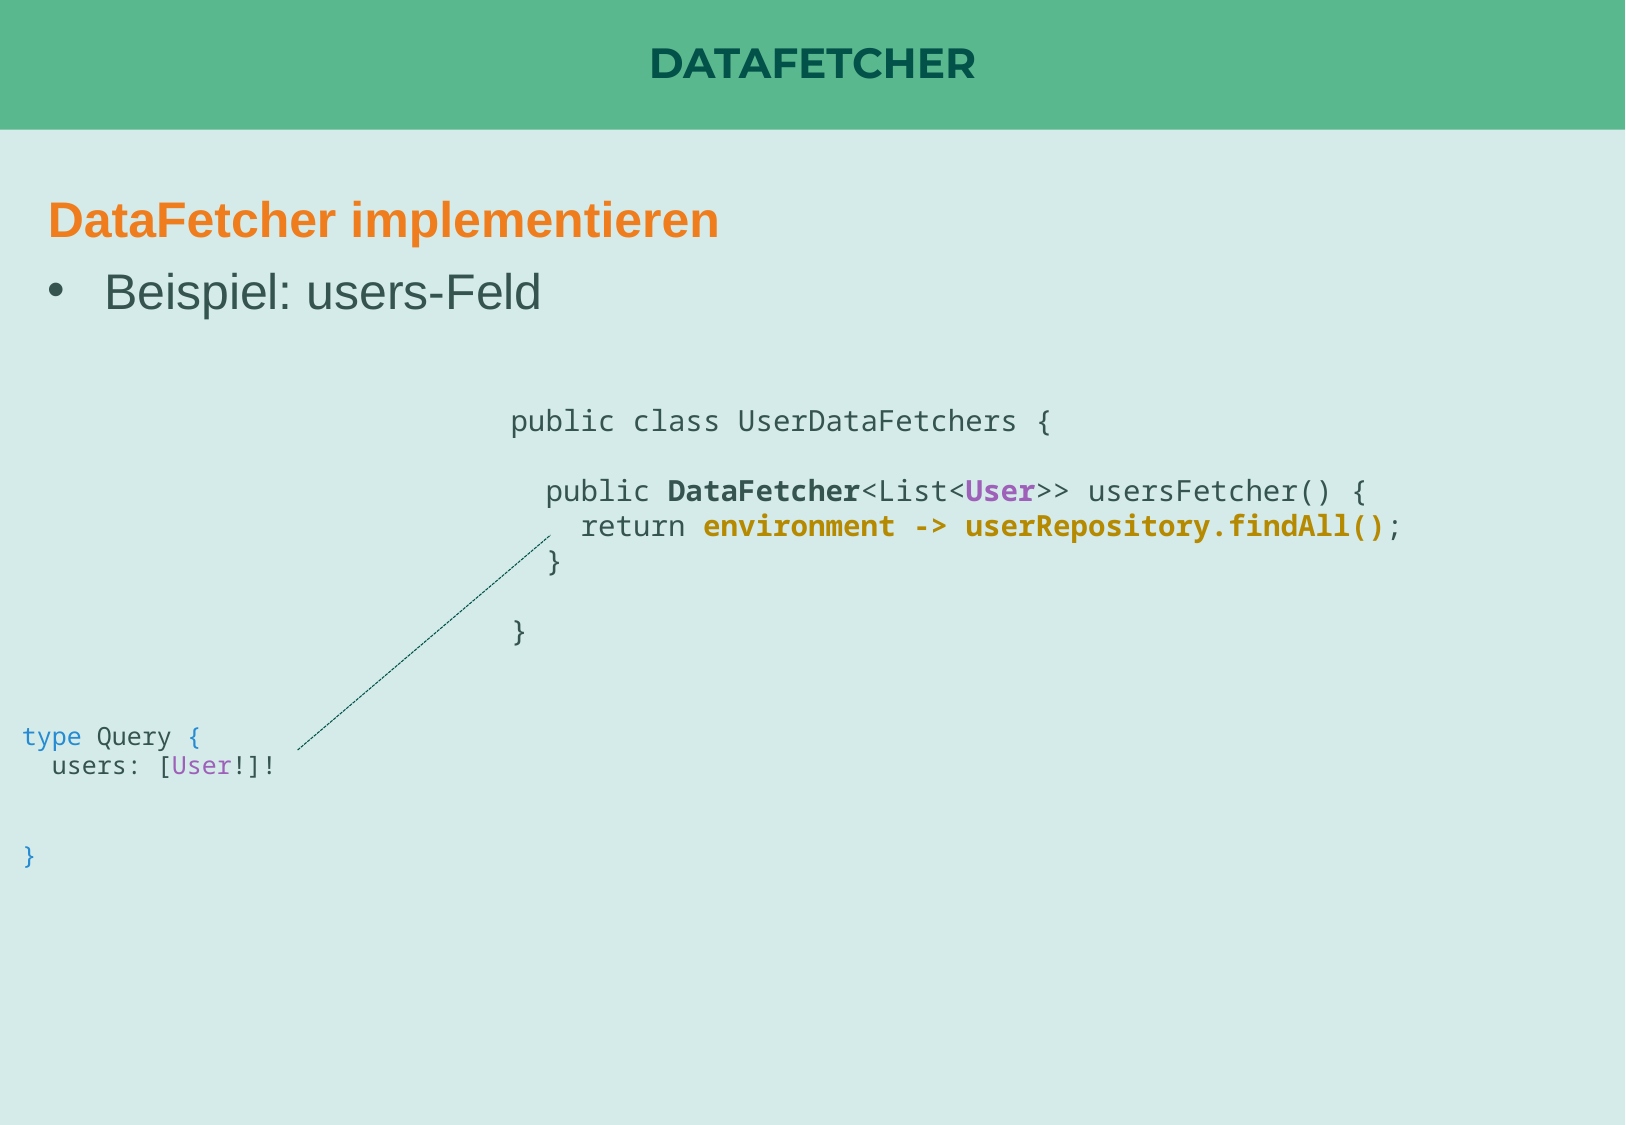

# DataFetcher
DataFetcher implementieren
Beispiel: users-Feld
public class UserDataFetchers {

  public DataFetcher<List<User>> usersFetcher() {
    return environment -> userRepository.findAll();
  }

}

type Query {
  users: [User!]!

}